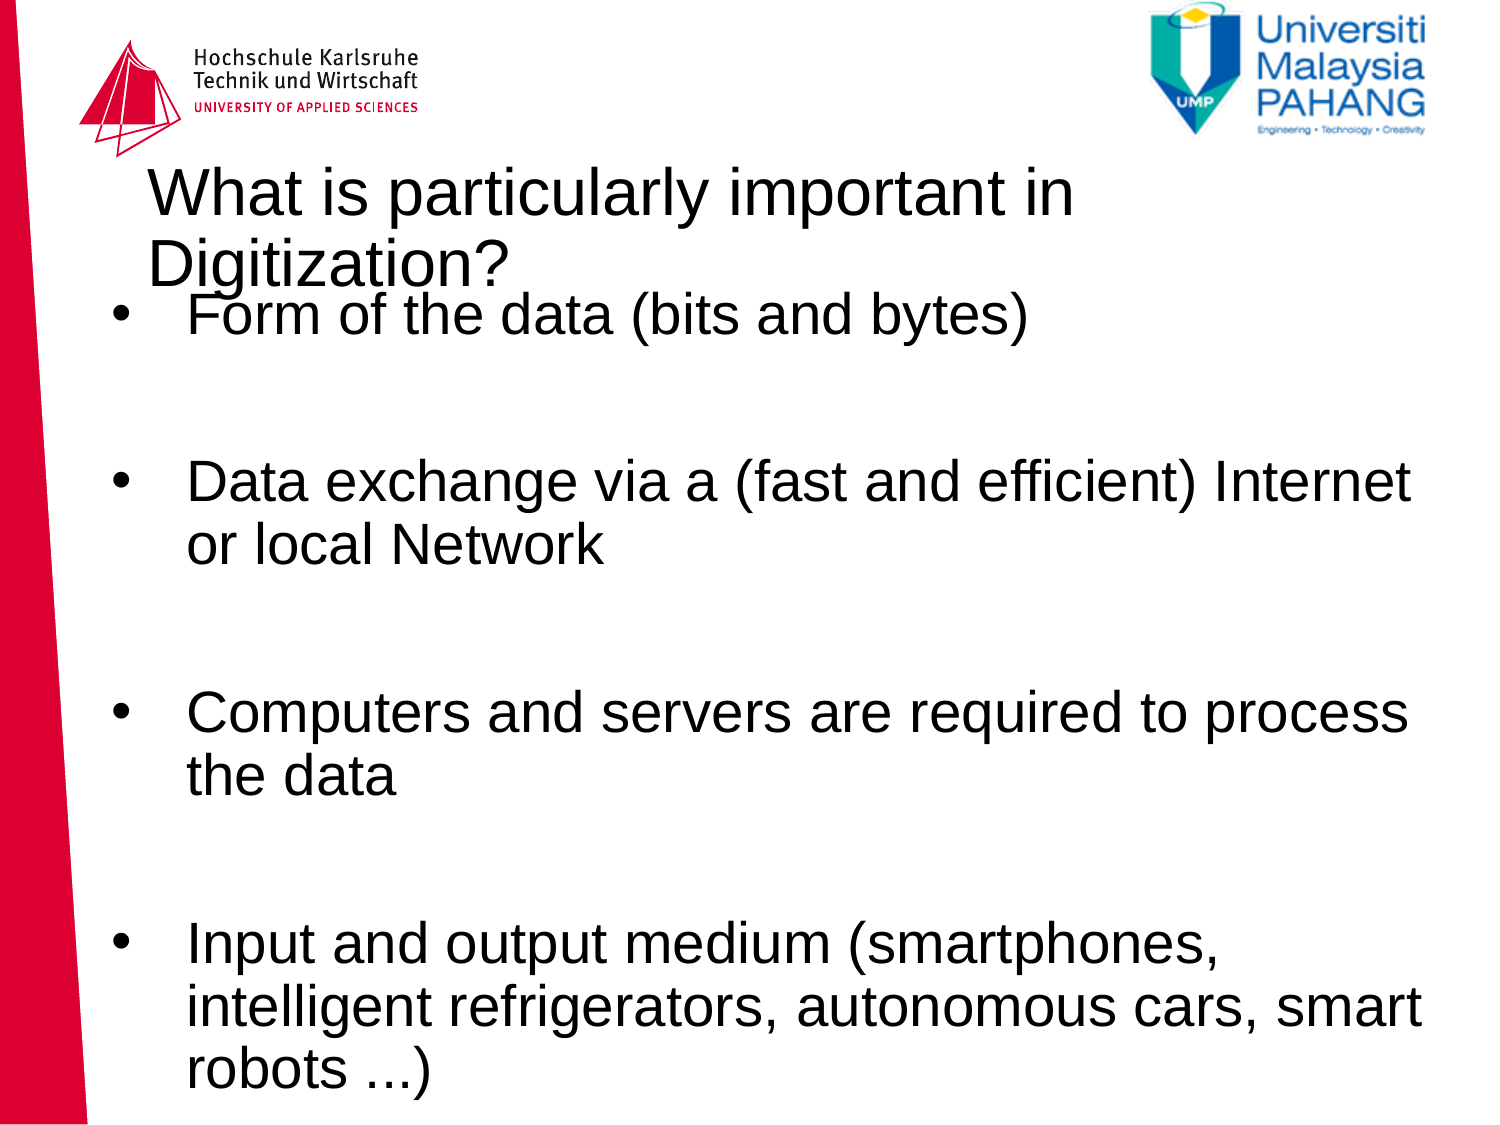

# What is particularly important in Digitization?
Form of the data (bits and bytes)

Data exchange via a (fast and efficient) Internet or local Network

Computers and servers are required to process the data

Input and output medium (smartphones, intelligent refrigerators, autonomous cars, smart robots ...)